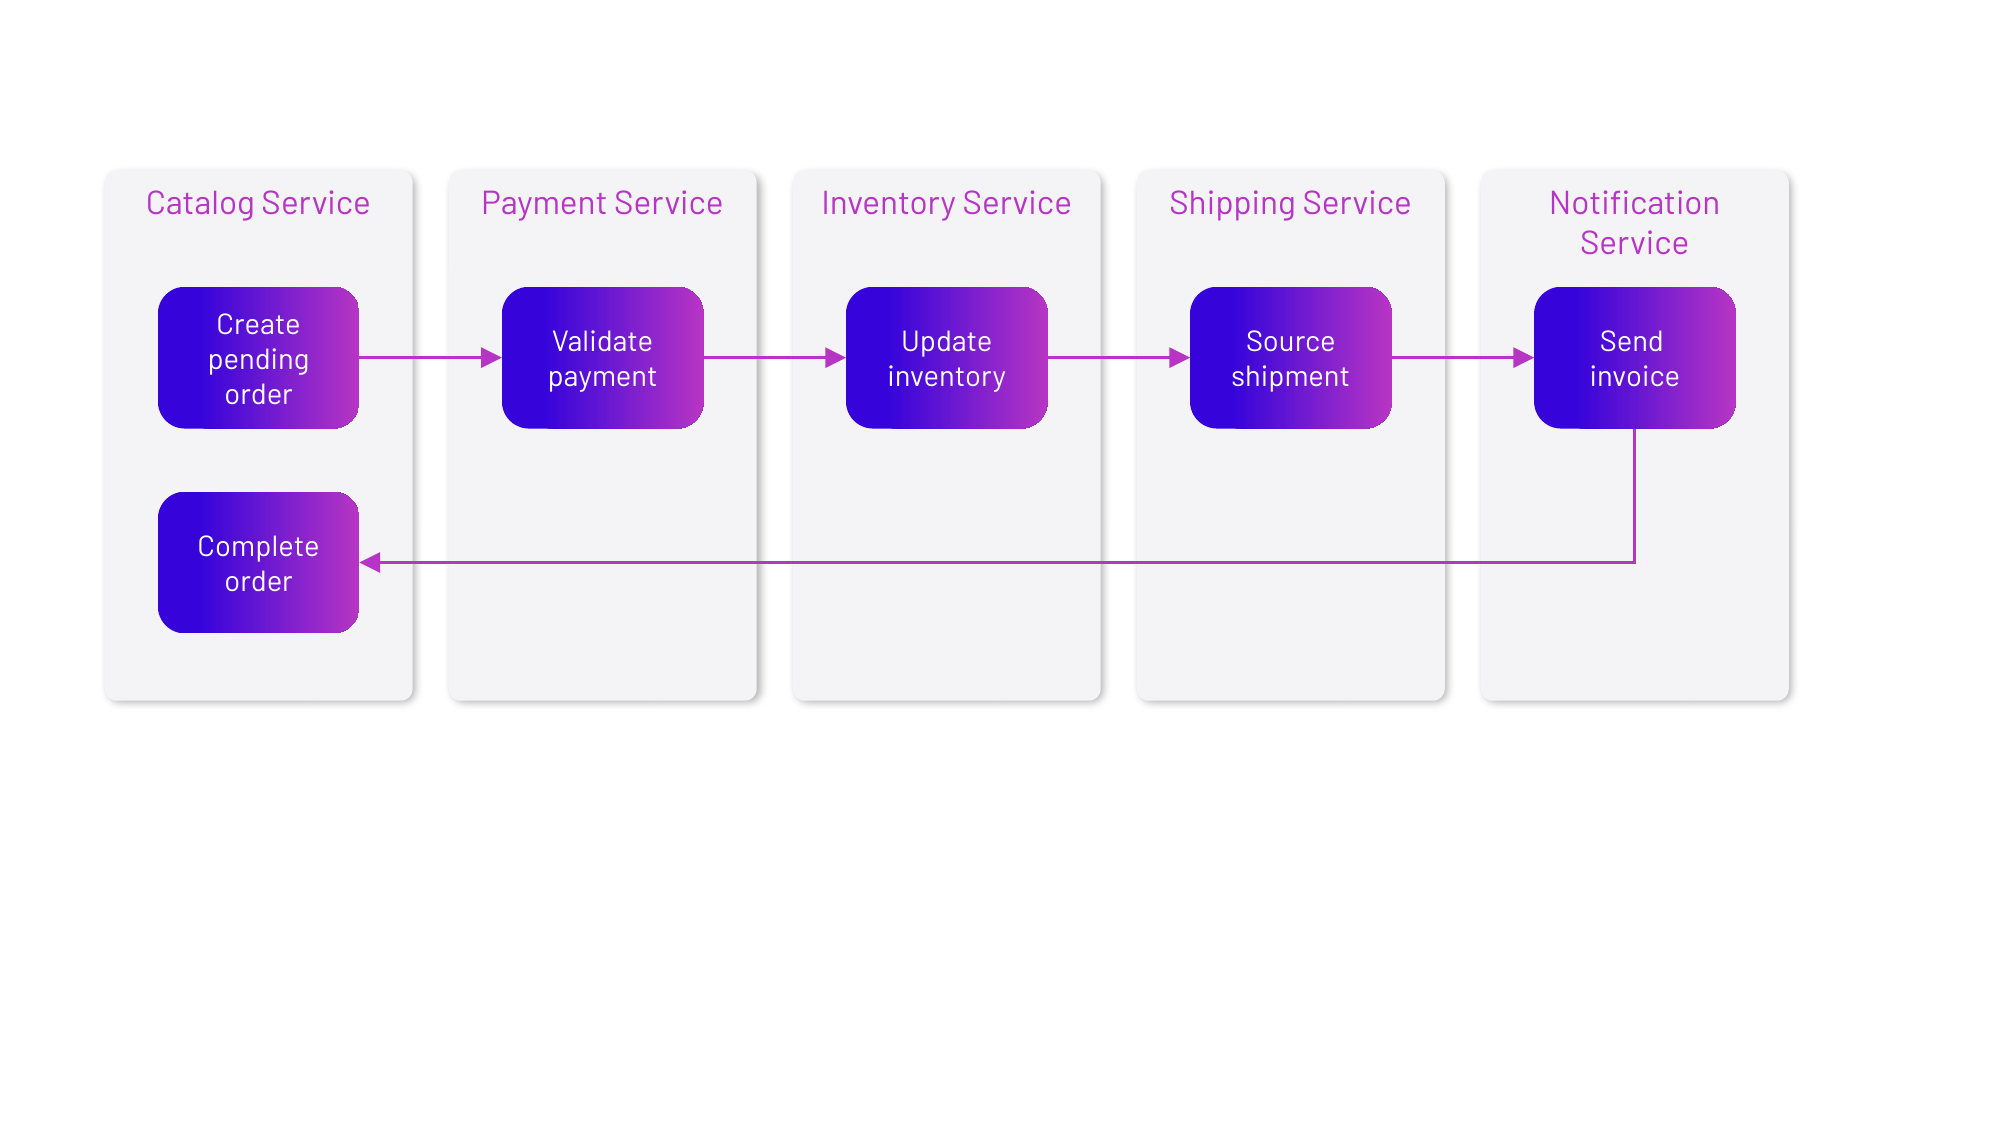

Catalog Service
Payment Service
Inventory Service
Shipping Service
Notification Service
Create pending order
Validate payment
Update inventory
Source shipment
Send
invoice
Complete order